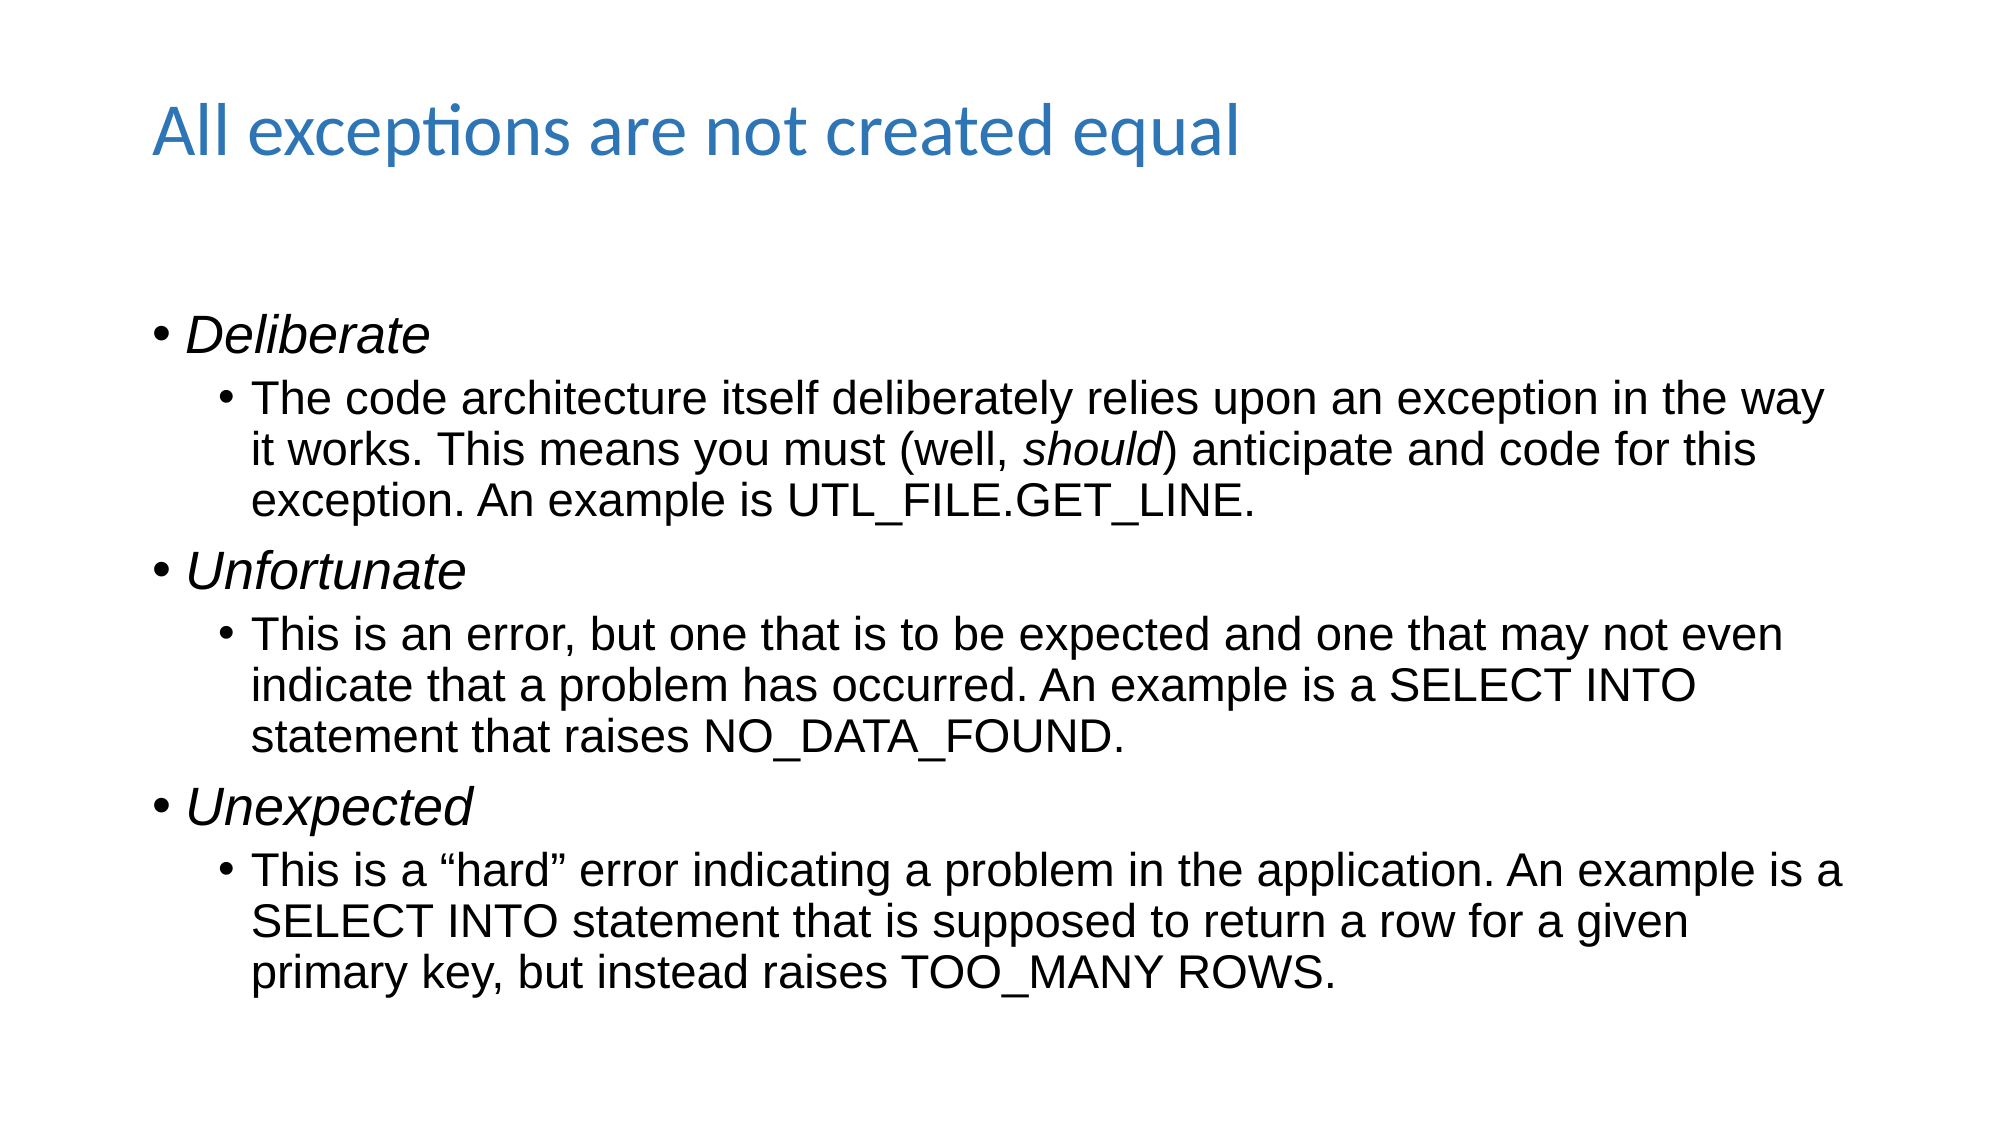

# All exceptions are not created equal
Deliberate
The code architecture itself deliberately relies upon an exception in the way it works. This means you must (well, should) anticipate and code for this exception. An example is UTL_FILE.GET_LINE.
Unfortunate
This is an error, but one that is to be expected and one that may not even indicate that a problem has occurred. An example is a SELECT INTO statement that raises NO_DATA_FOUND.
Unexpected
This is a “hard” error indicating a problem in the application. An example is a SELECT INTO statement that is supposed to return a row for a given primary key, but instead raises TOO_MANY ROWS.